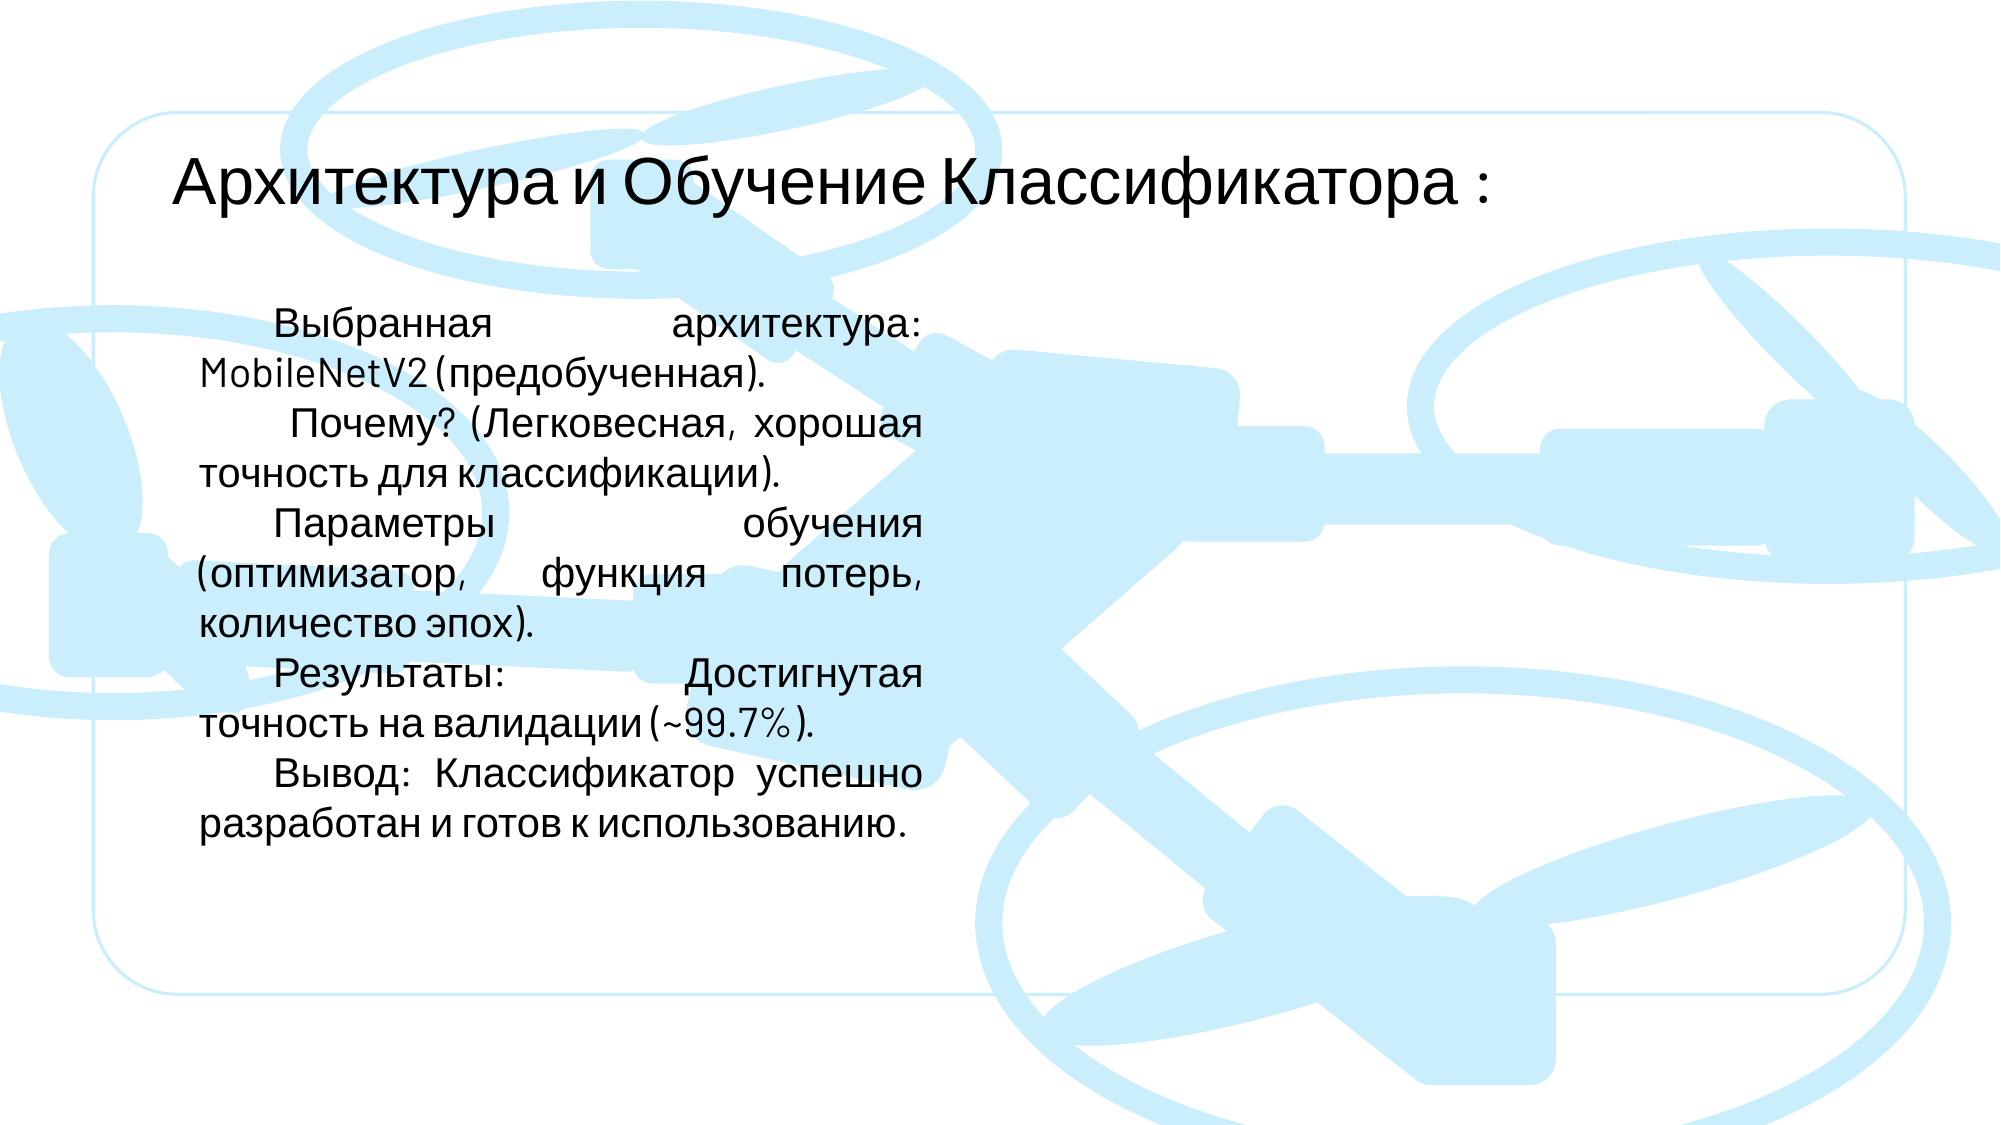

Архитектура и Обучение Классификатора :
Выбранная архитектура: MobileNetV2 (предобученная).
 Почему? (Легковесная, хорошая точность для классификации).
Параметры обучения (оптимизатор, функция потерь, количество эпох).
Результаты: Достигнутая точность на валидации (~99.7%).
Вывод: Классификатор успешно разработан и готов к использованию.